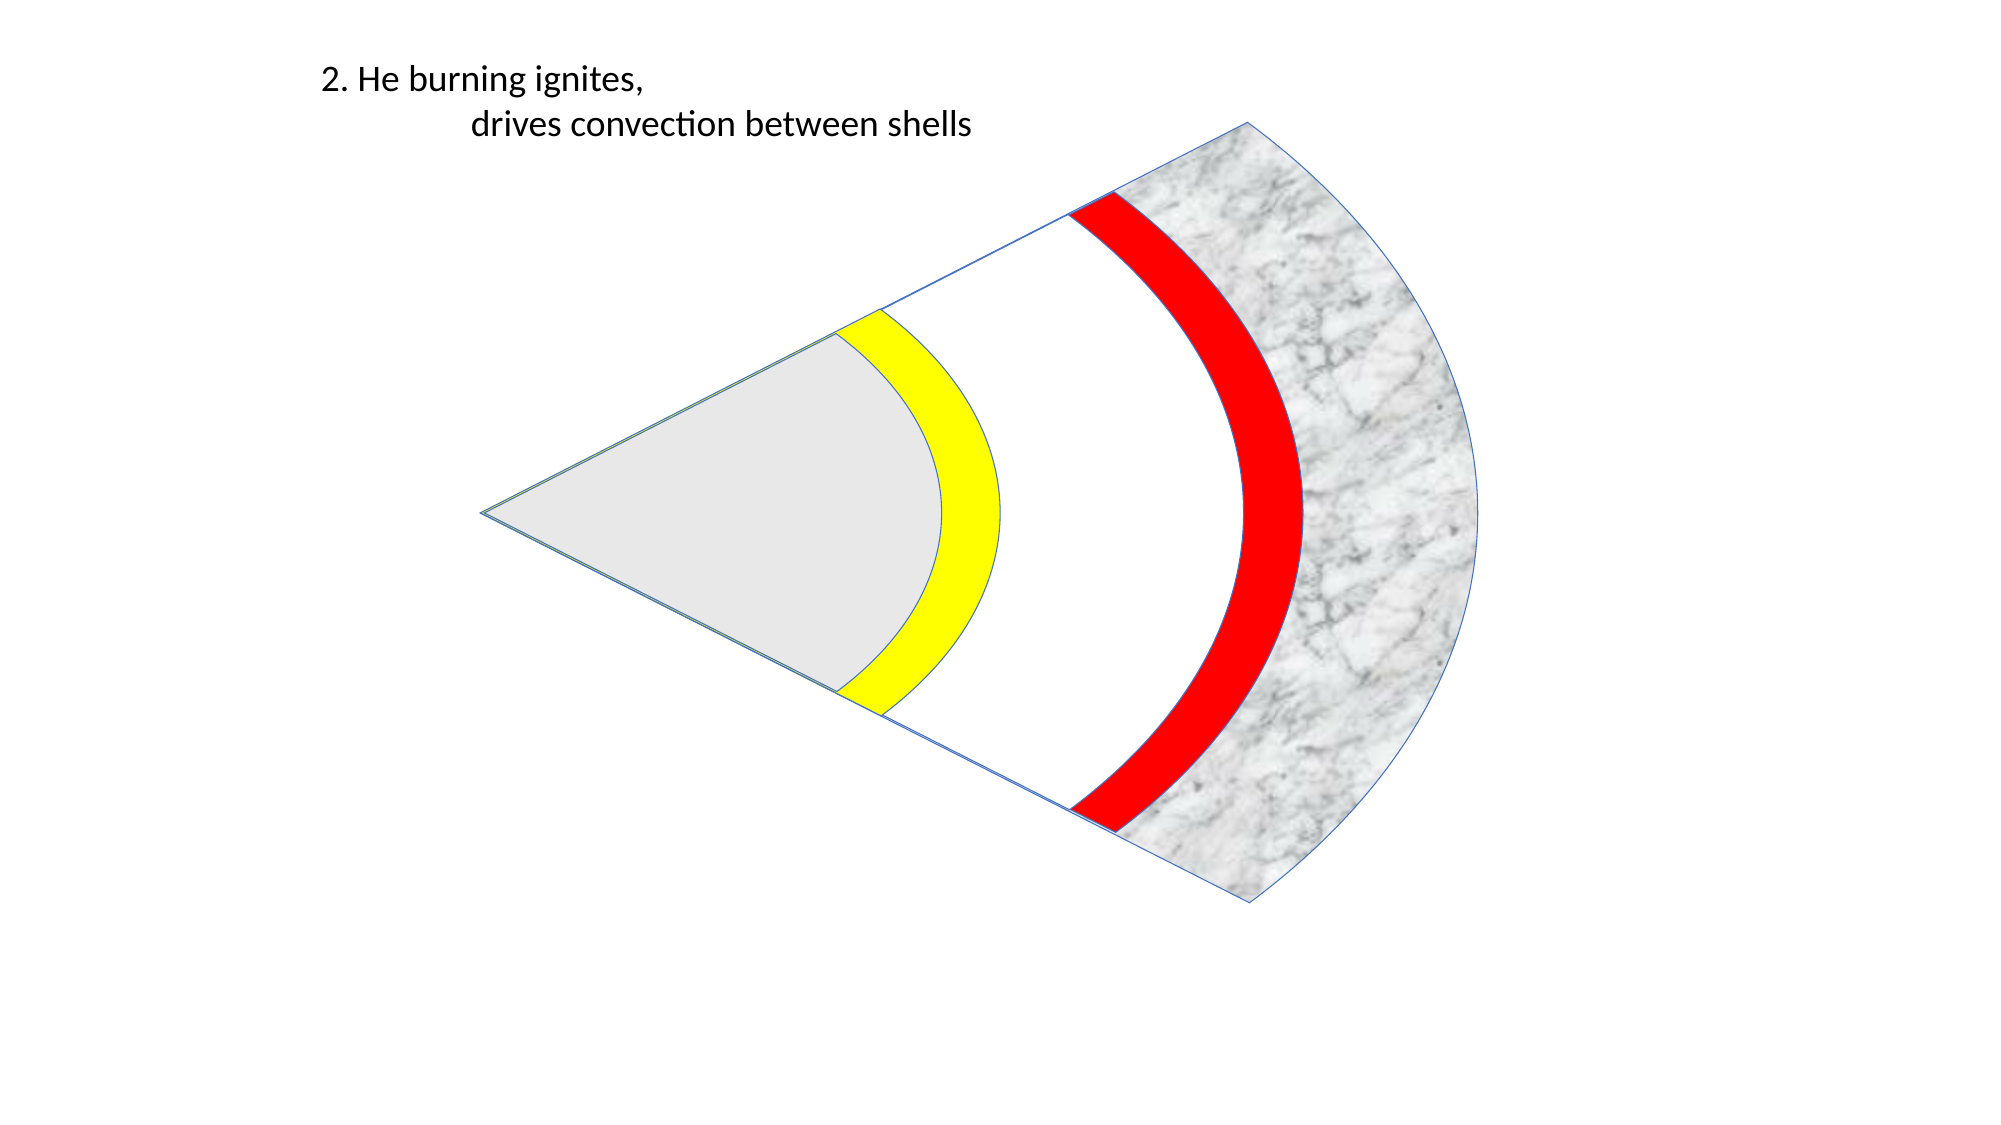

2. He burning ignites,
	drives convection between shells